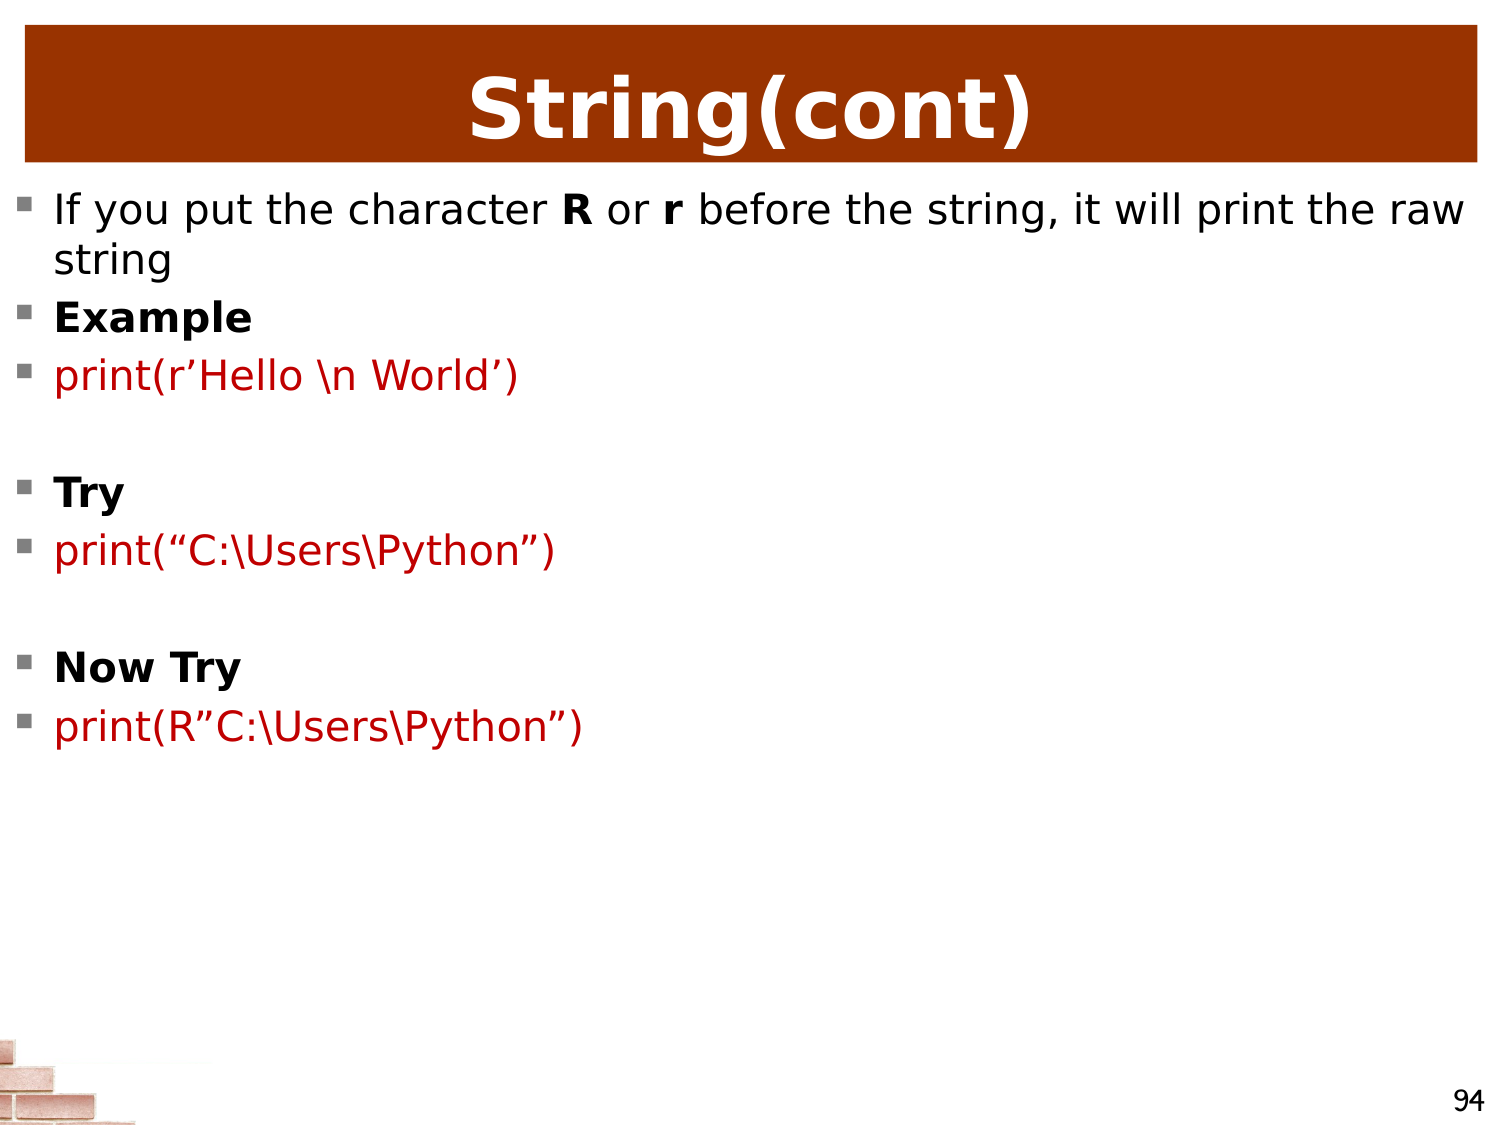

# String(cont)
If you put the character R or r before the string, it will print the raw string
Example
print(r’Hello \n World’)

Try
print(“C:\Users\Python”)

Now Try
print(R”C:\Users\Python”)

94